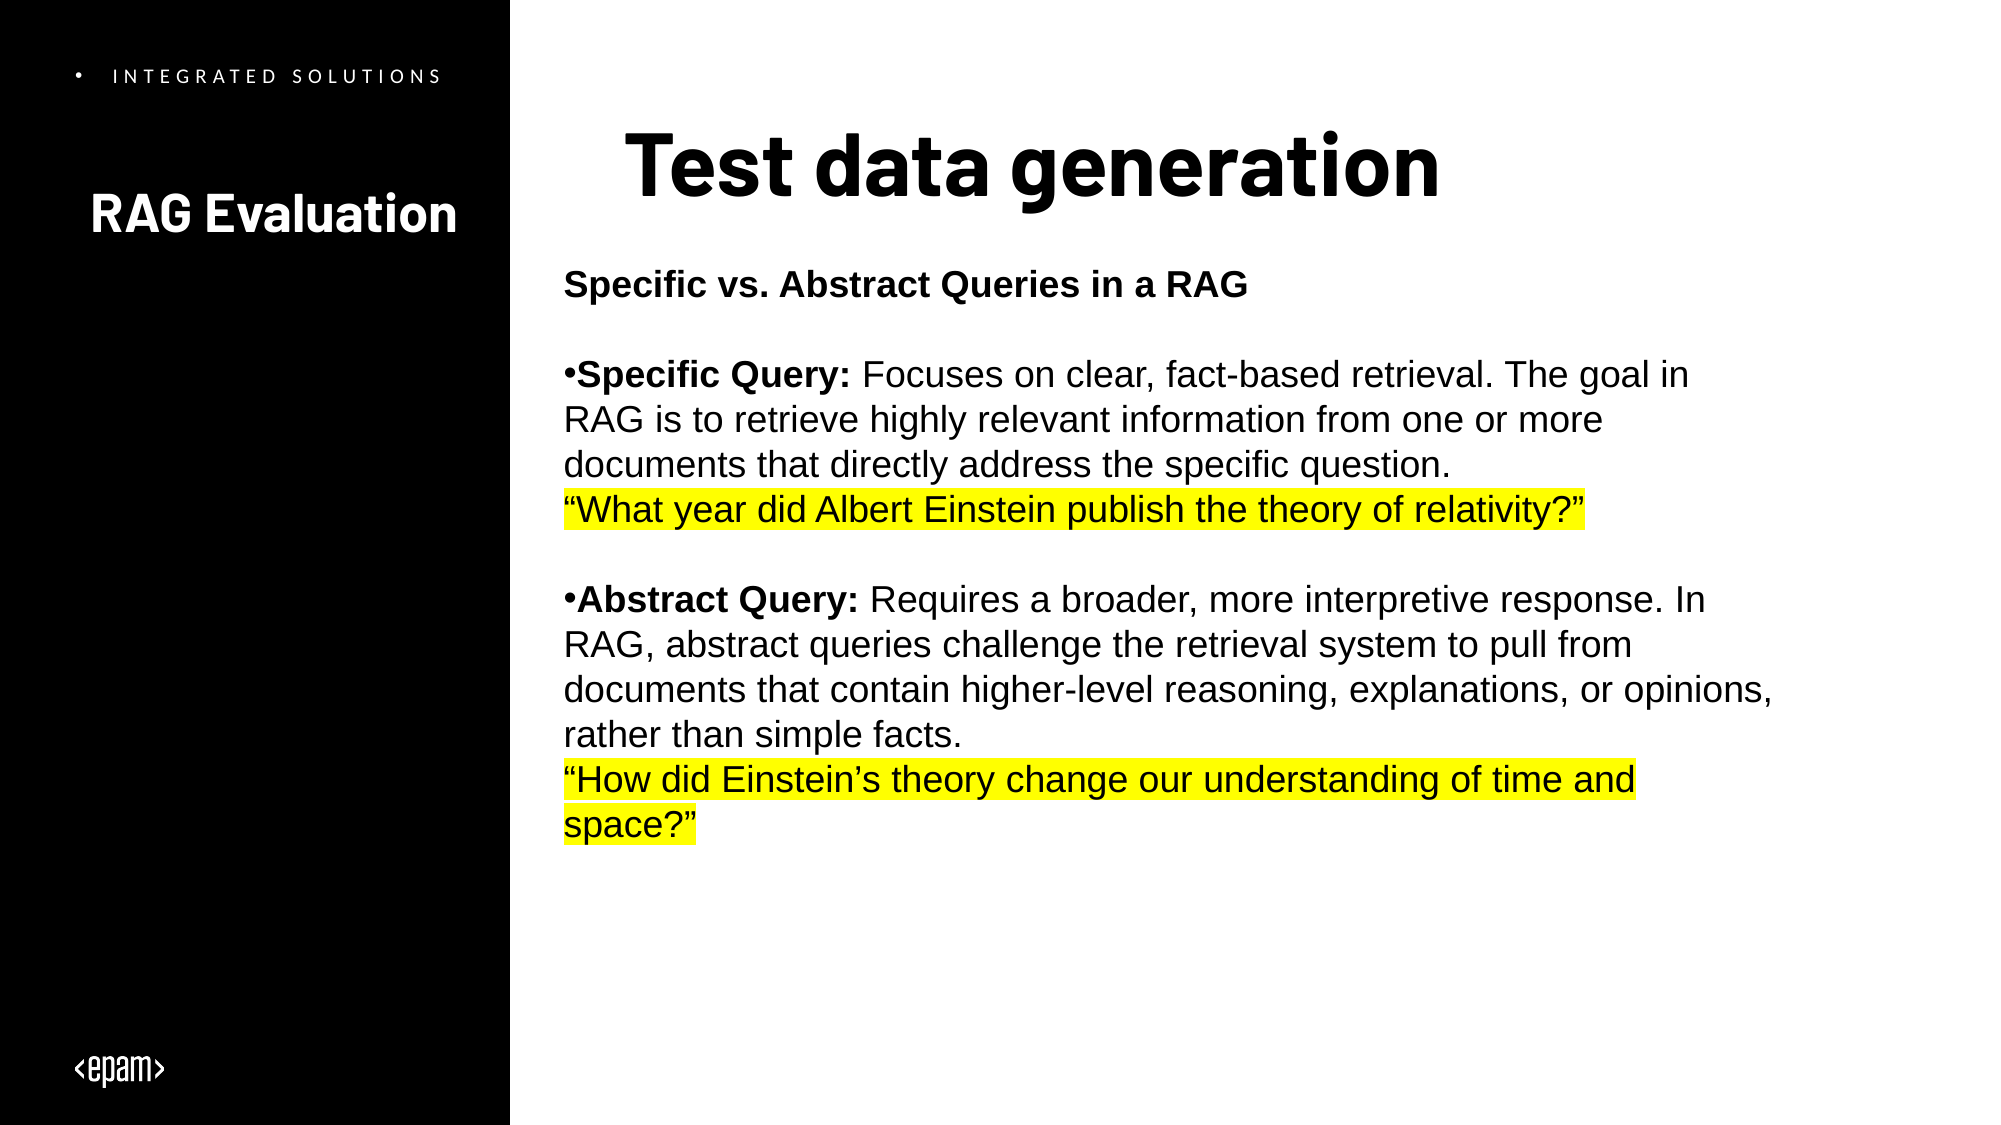

Integrated solutions
Test data generation

# RAG Evaluation
Specific vs. Abstract Queries in a RAG

Specific Query: Focuses on clear, fact-based retrieval. The goal in RAG is to retrieve highly relevant information from one or more documents that directly address the specific question.
“What year did Albert Einstein publish the theory of relativity?”

Abstract Query: Requires a broader, more interpretive response. In RAG, abstract queries challenge the retrieval system to pull from documents that contain higher-level reasoning, explanations, or opinions, rather than simple facts.
“How did Einstein’s theory change our understanding of time and space?”